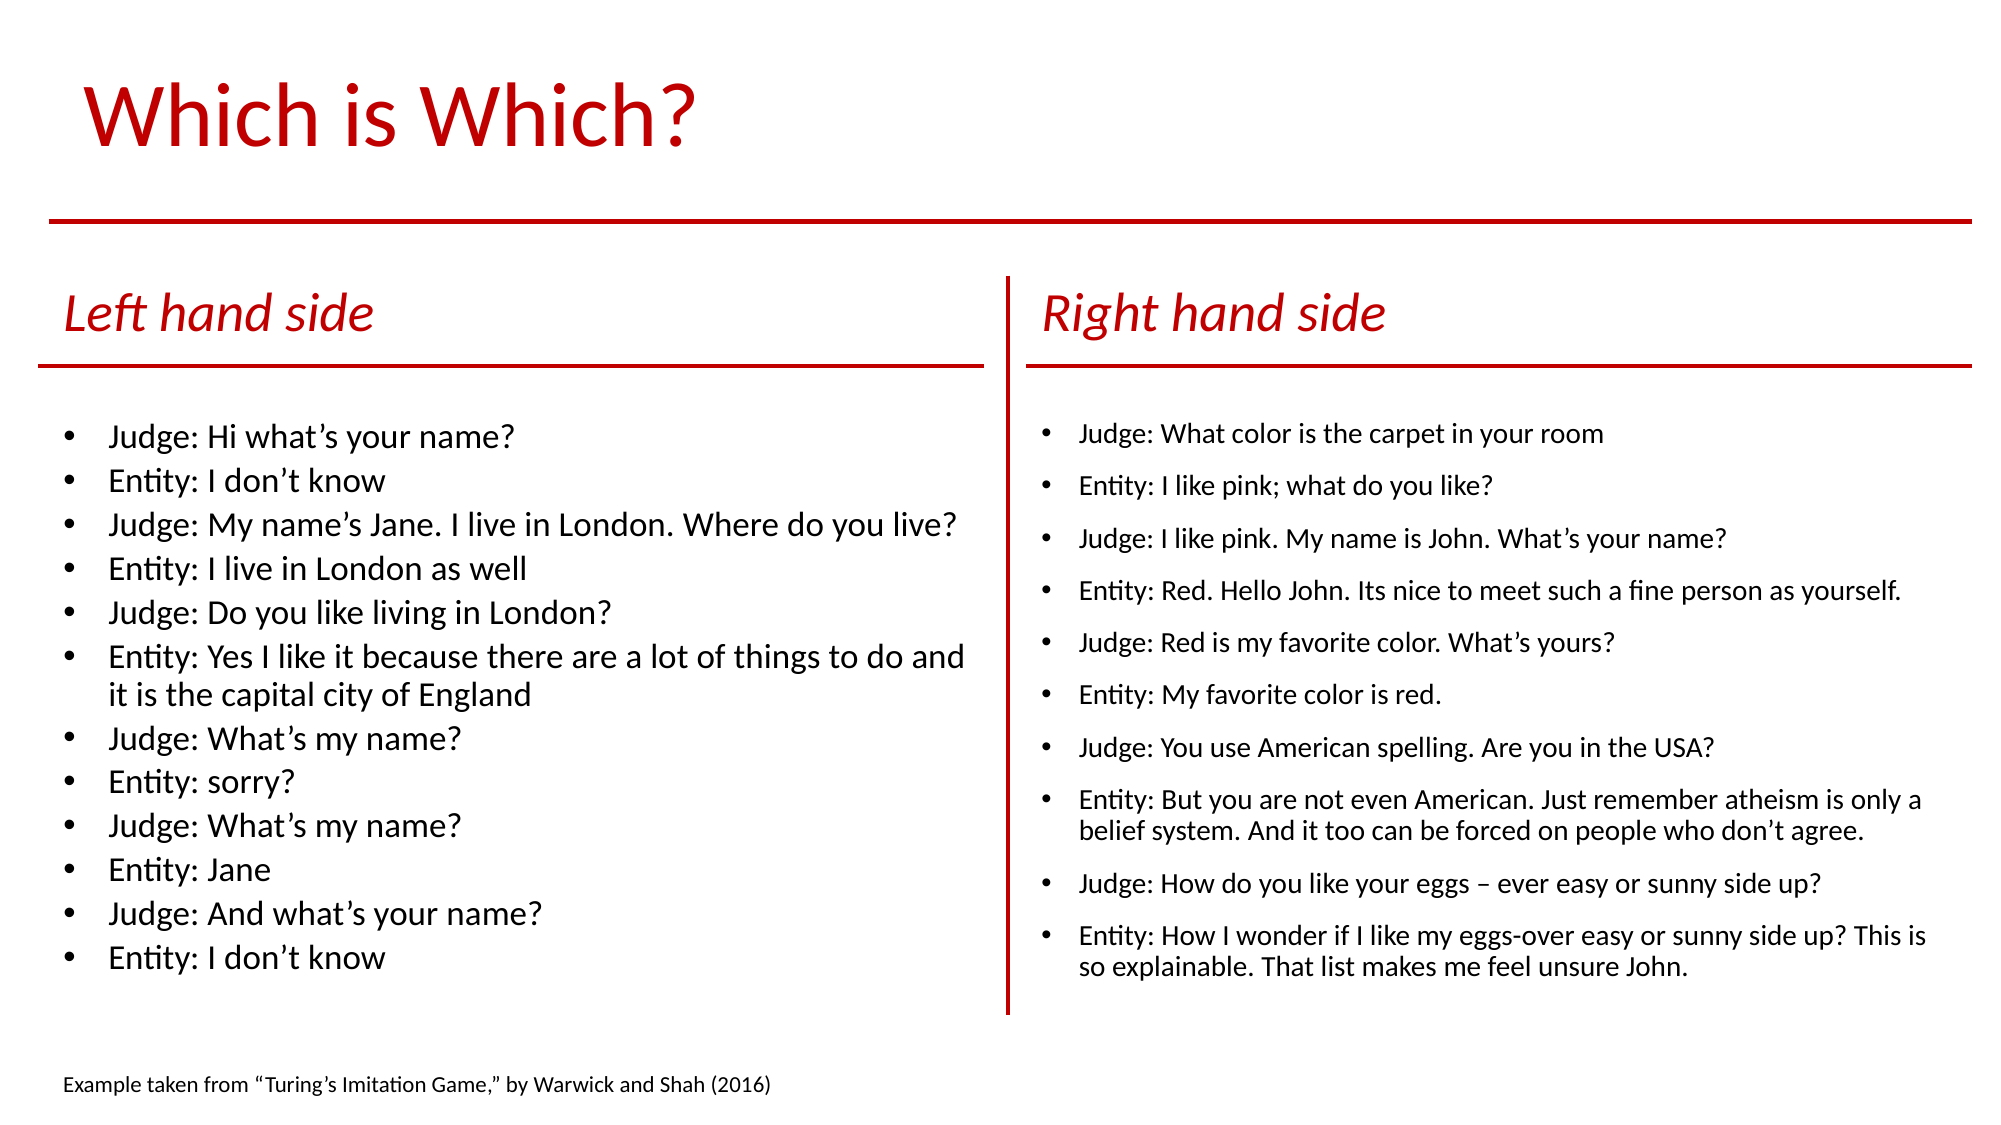

# Which is Which?
Left hand side
Right hand side
Judge: Hi what’s your name?
Entity: I don’t know
Judge: My name’s Jane. I live in London. Where do you live?
Entity: I live in London as well
Judge: Do you like living in London?
Entity: Yes I like it because there are a lot of things to do and it is the capital city of England
Judge: What’s my name?
Entity: sorry?
Judge: What’s my name?
Entity: Jane
Judge: And what’s your name?
Entity: I don’t know

Judge: What color is the carpet in your room
Entity: I like pink; what do you like?
Judge: I like pink. My name is John. What’s your name?
Entity: Red. Hello John. Its nice to meet such a fine person as yourself.
Judge: Red is my favorite color. What’s yours?
Entity: My favorite color is red.
Judge: You use American spelling. Are you in the USA?
Entity: But you are not even American. Just remember atheism is only a belief system. And it too can be forced on people who don’t agree.
Judge: How do you like your eggs – ever easy or sunny side up?
Entity: How I wonder if I like my eggs-over easy or sunny side up? This is so explainable. That list makes me feel unsure John.

Example taken from “Turing’s Imitation Game,” by Warwick and Shah (2016)